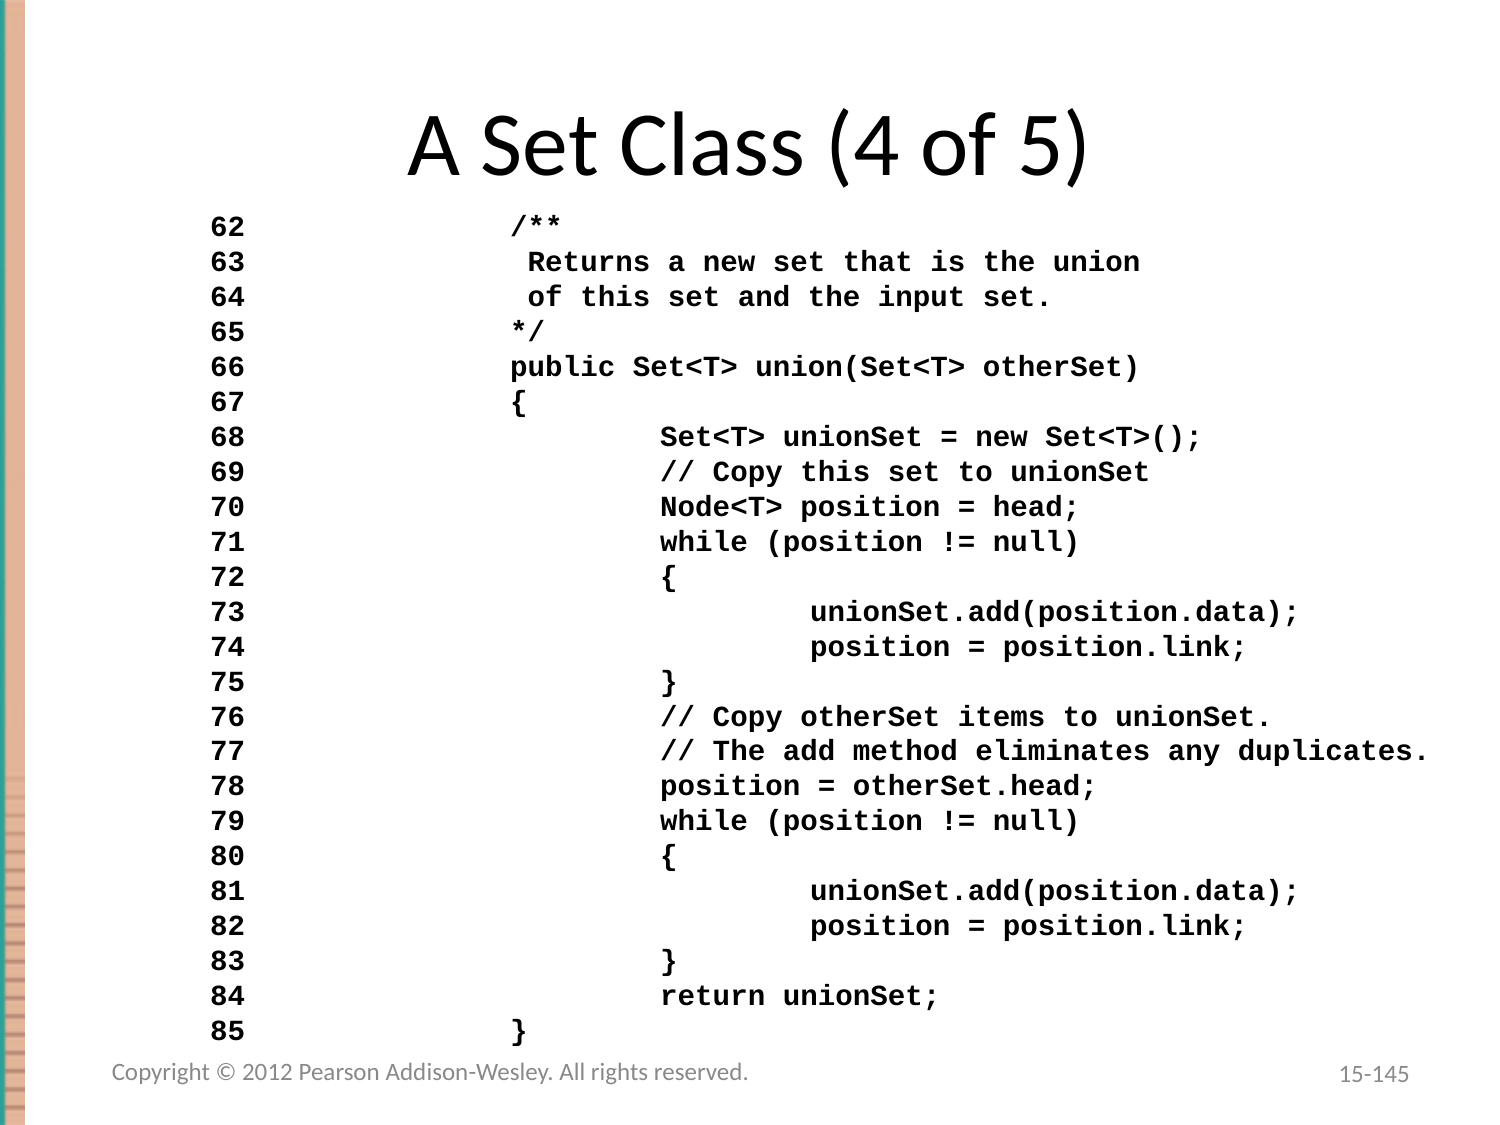

# A Set Class (4 of 5)
	62		/**
	63		 Returns a new set that is the union
	64		 of this set and the input set.
	65		*/
	66		public Set<T> union(Set<T> otherSet)
	67		{
	68			Set<T> unionSet = new Set<T>();
	69			// Copy this set to unionSet
	70			Node<T> position = head;
	71			while (position != null)
	72			{
	73				unionSet.add(position.data);
	74				position = position.link;
	75			}
	76			// Copy otherSet items to unionSet.
	77			// The add method eliminates any duplicates.
	78			position = otherSet.head;
	79			while (position != null)
	80			{
	81				unionSet.add(position.data);
	82				position = position.link;
	83			}
	84			return unionSet;
	85		}

Copyright © 2012 Pearson Addison-Wesley. All rights reserved.
15-145